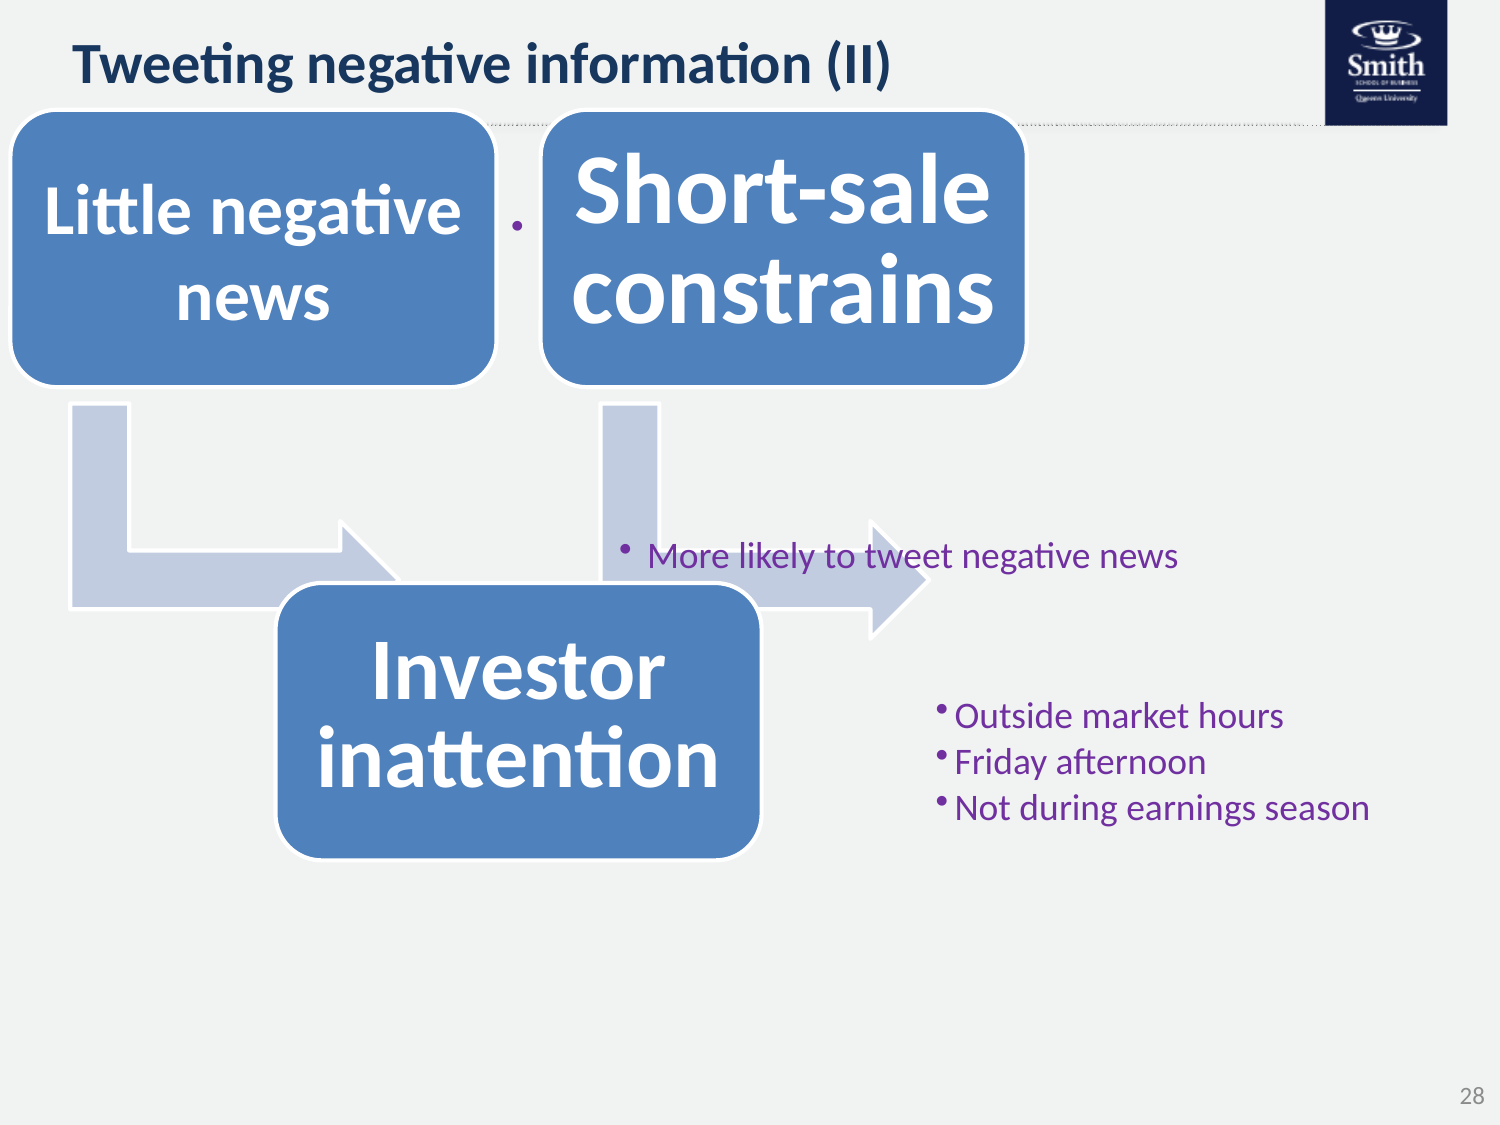

# Tweeting negative information (II)
Most tweeting is positive
Investor inattention

More likely to tweet negative news
Outside market hours
Friday afternoon
Not during earnings season